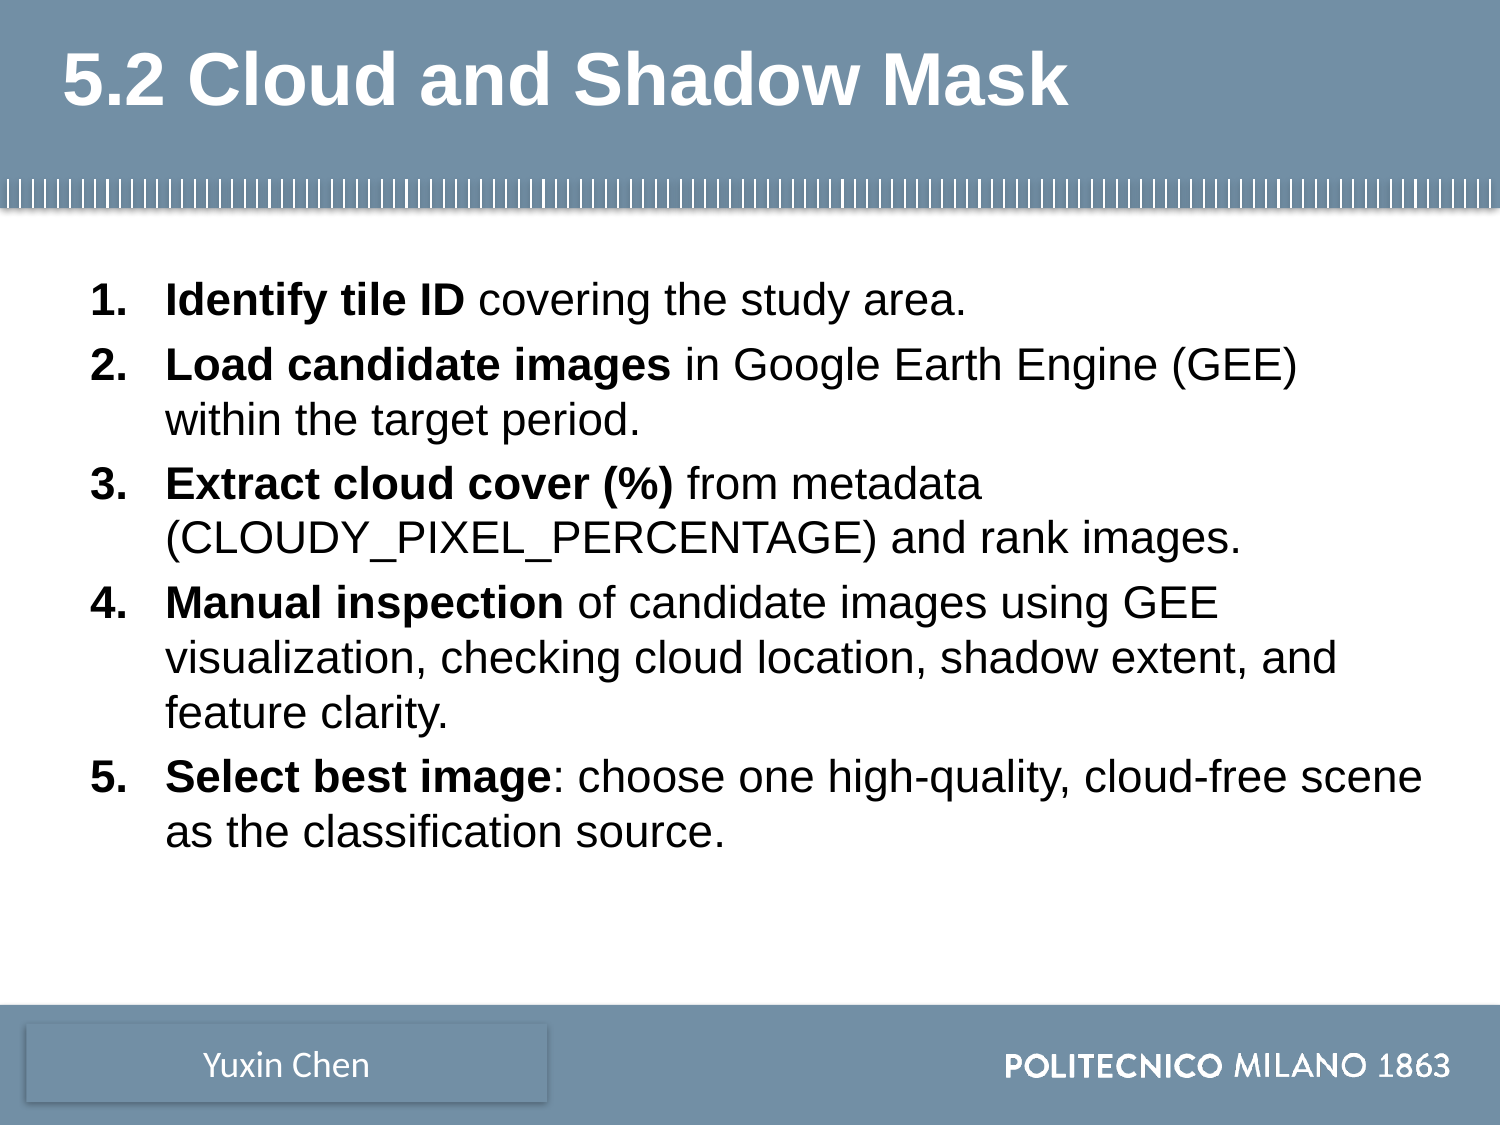

# 5.2 Cloud and Shadow Mask
Identify tile ID covering the study area.
Load candidate images in Google Earth Engine (GEE) within the target period.
Extract cloud cover (%) from metadata (CLOUDY_PIXEL_PERCENTAGE) and rank images.
Manual inspection of candidate images using GEE visualization, checking cloud location, shadow extent, and feature clarity.
Select best image: choose one high-quality, cloud-free scene as the classification source.

Yuxin Chen